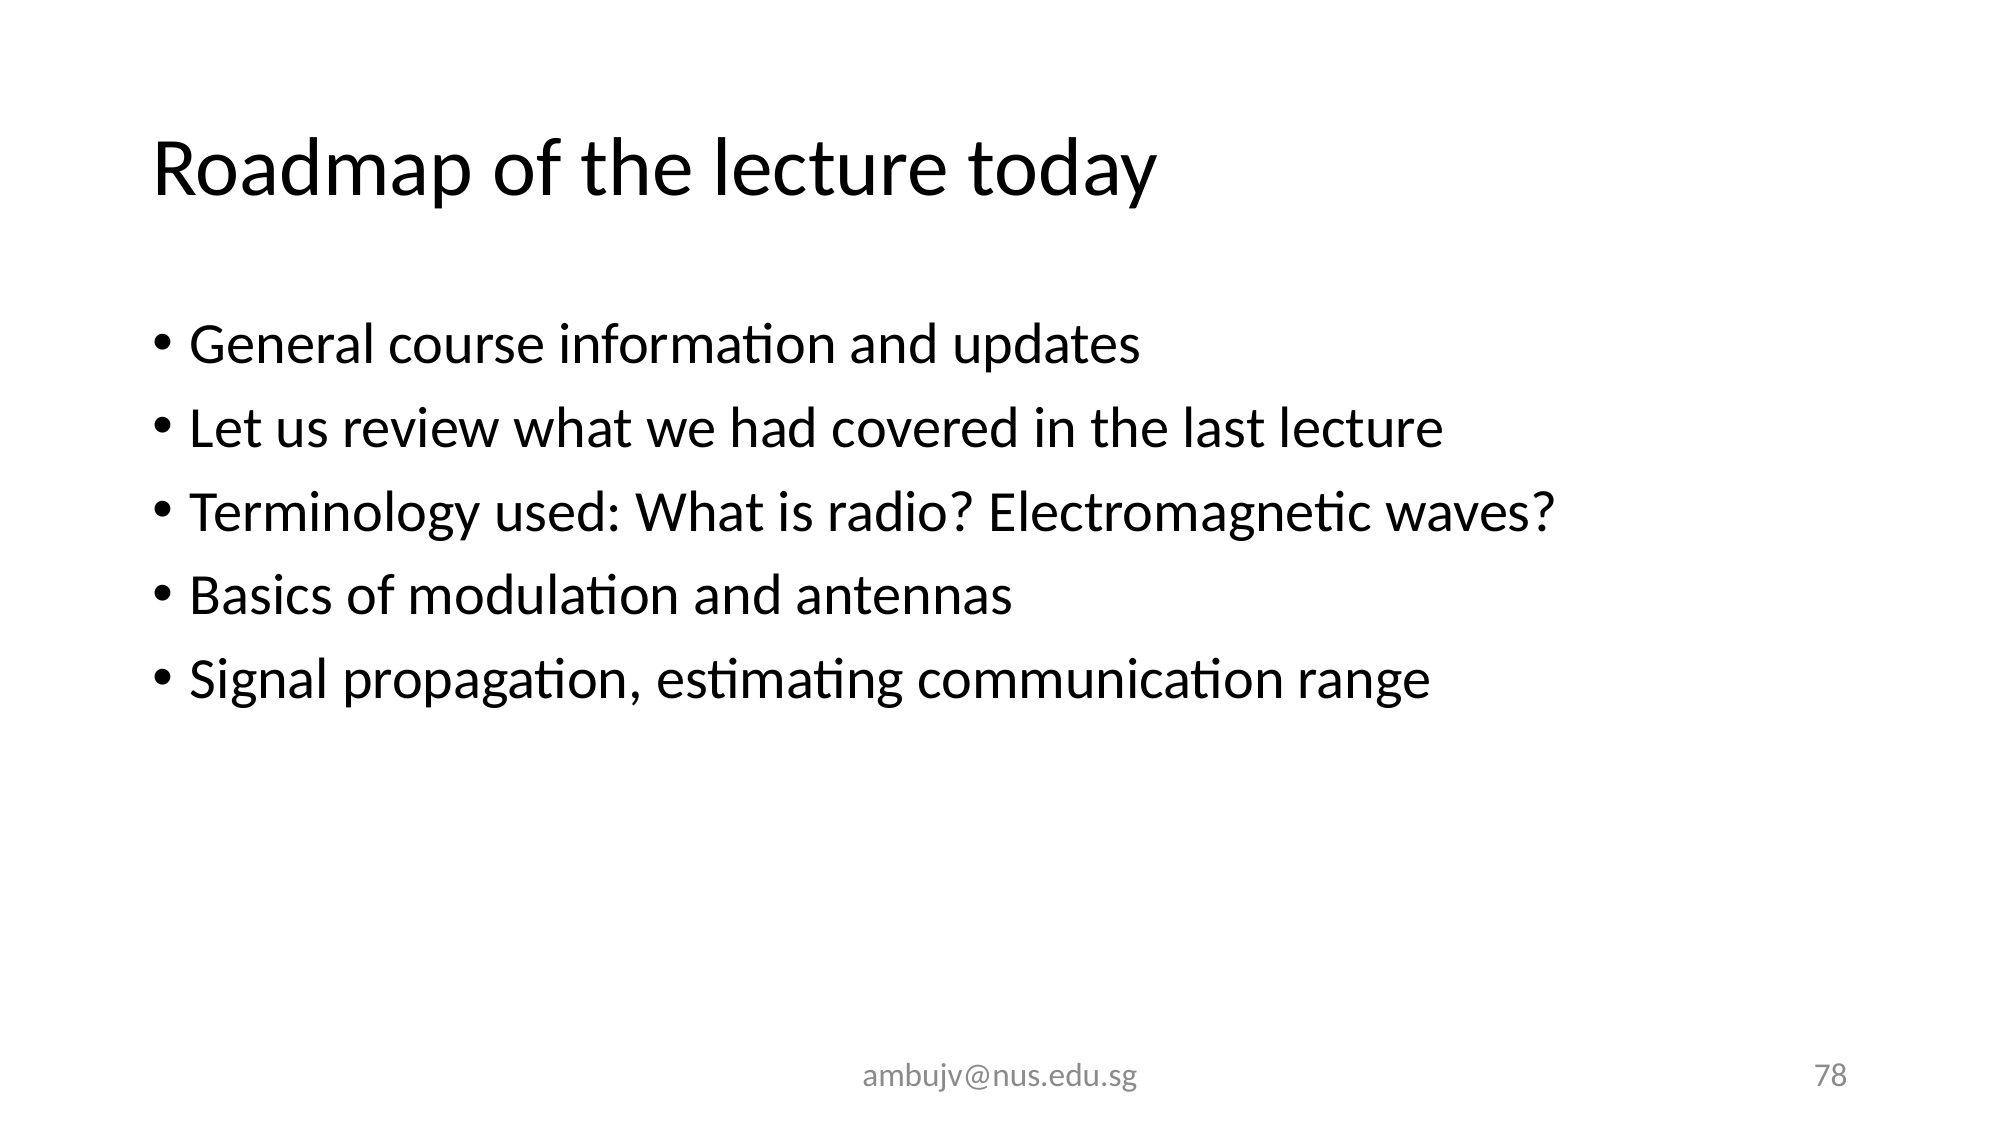

# Roadmap of the lecture today
General course information and updates
Let us review what we had covered in the last lecture
Terminology used: What is radio? Electromagnetic waves?
Basics of modulation and antennas
Signal propagation, estimating communication range
ambujv@nus.edu.sg
78